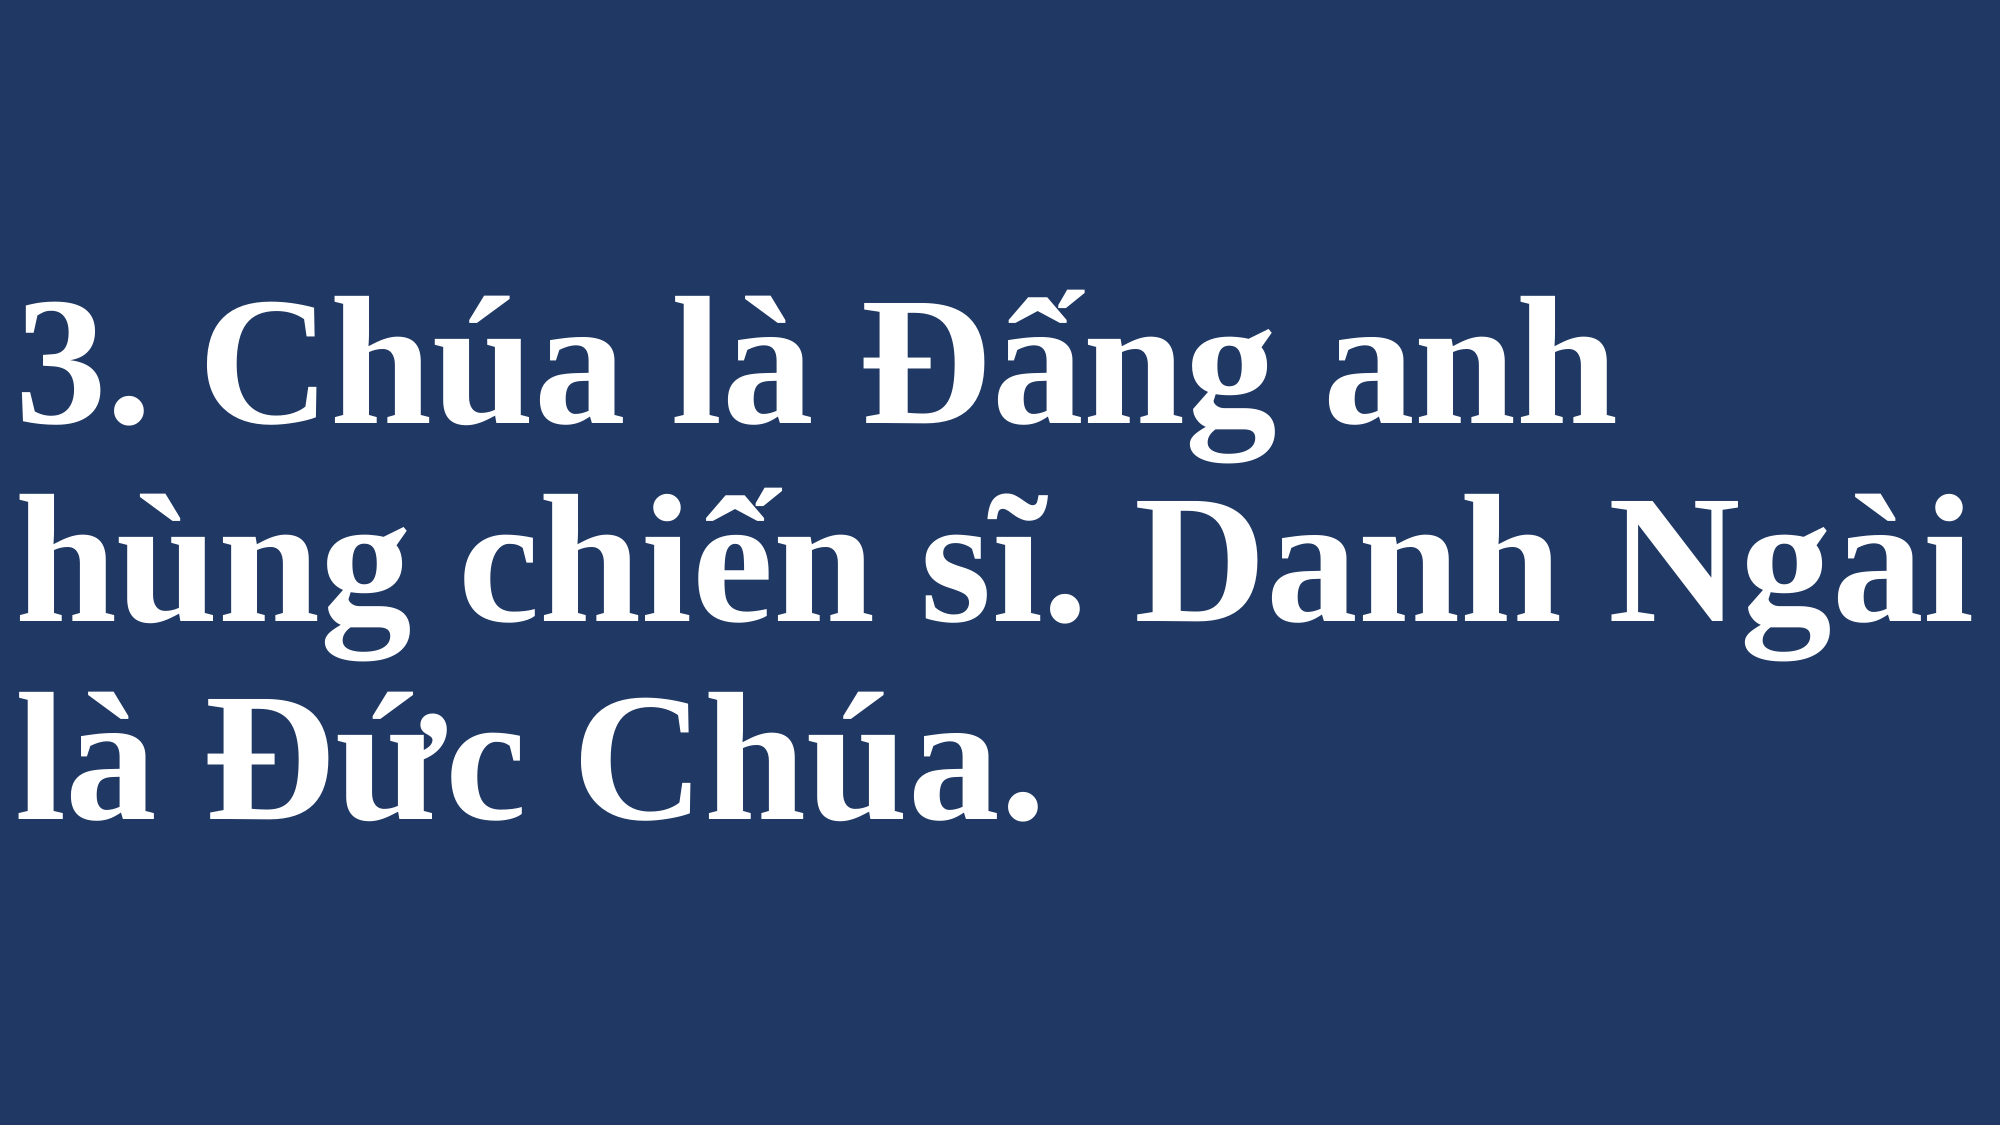

# 3. Chúa là Đấng anh hùng chiến sĩ. Danh Ngài là Đức Chúa.